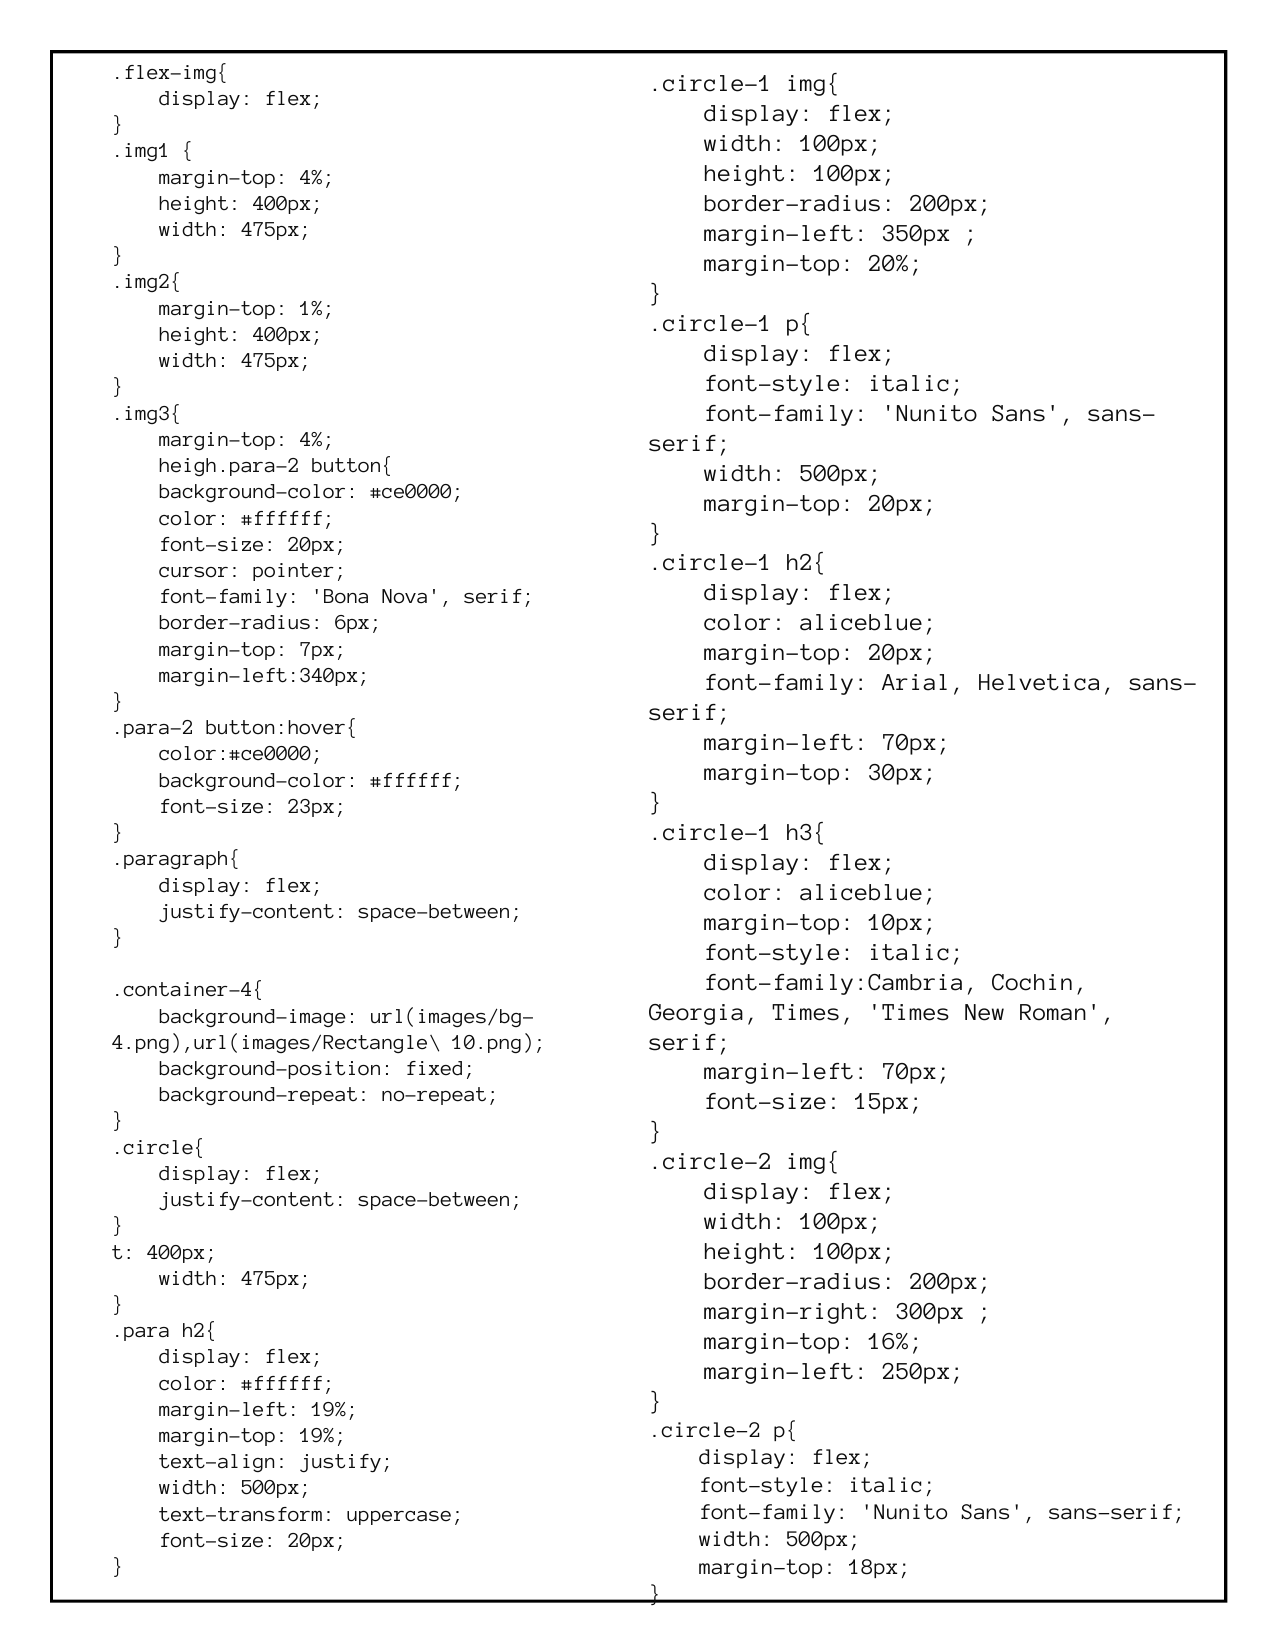

.flex-img{
    display: flex;
}
.img1 {
    margin-top: 4%;
    height: 400px;
    width: 475px;
}
.img2{
    margin-top: 1%;
    height: 400px;
    width: 475px;
}
.img3{
    margin-top: 4%;
    heigh.para-2 button{
    background-color: #ce0000;
    color: #ffffff;
    font-size: 20px;
    cursor: pointer;
    font-family: 'Bona Nova', serif;
    border-radius: 6px;
    margin-top: 7px;
    margin-left:340px;
}
.para-2 button:hover{
    color:#ce0000;
    background-color: #ffffff;
    font-size: 23px;
}
.paragraph{
    display: flex;
    justify-content: space-between;
}
.container-4{
    background-image: url(images/bg-4.png),url(images/Rectangle\ 10.png);
    background-position: fixed;
    background-repeat: no-repeat;
}
.circle{
    display: flex;
    justify-content: space-between;
}
t: 400px;
    width: 475px;
}
.para h2{
    display: flex;
    color: #ffffff;
    margin-left: 19%;
    margin-top: 19%;
    text-align: justify;
    width: 500px;
    text-transform: uppercase;
    font-size: 20px;
}

.circle-1 img{
    display: flex;
    width: 100px;
    height: 100px;
    border-radius: 200px;
    margin-left: 350px ;
    margin-top: 20%;
}
.circle-1 p{
    display: flex;
    font-style: italic;
    font-family: 'Nunito Sans', sans-serif;
    width: 500px;
    margin-top: 20px;
}
.circle-1 h2{
    display: flex;
    color: aliceblue;
    margin-top: 20px;
    font-family: Arial, Helvetica, sans-serif;
    margin-left: 70px;
    margin-top: 30px;
}
.circle-1 h3{
    display: flex;
    color: aliceblue;
    margin-top: 10px;
    font-style: italic;
    font-family:Cambria, Cochin, Georgia, Times, 'Times New Roman', serif;
    margin-left: 70px;
    font-size: 15px;
}
.circle-2 img{
    display: flex;
    width: 100px;
    height: 100px;
    border-radius: 200px;
    margin-right: 300px ;
    margin-top: 16%;
    margin-left: 250px;
}
.circle-2 p{
    display: flex;
    font-style: italic;
    font-family: 'Nunito Sans', sans-serif;
    width: 500px;
    margin-top: 18px;
}